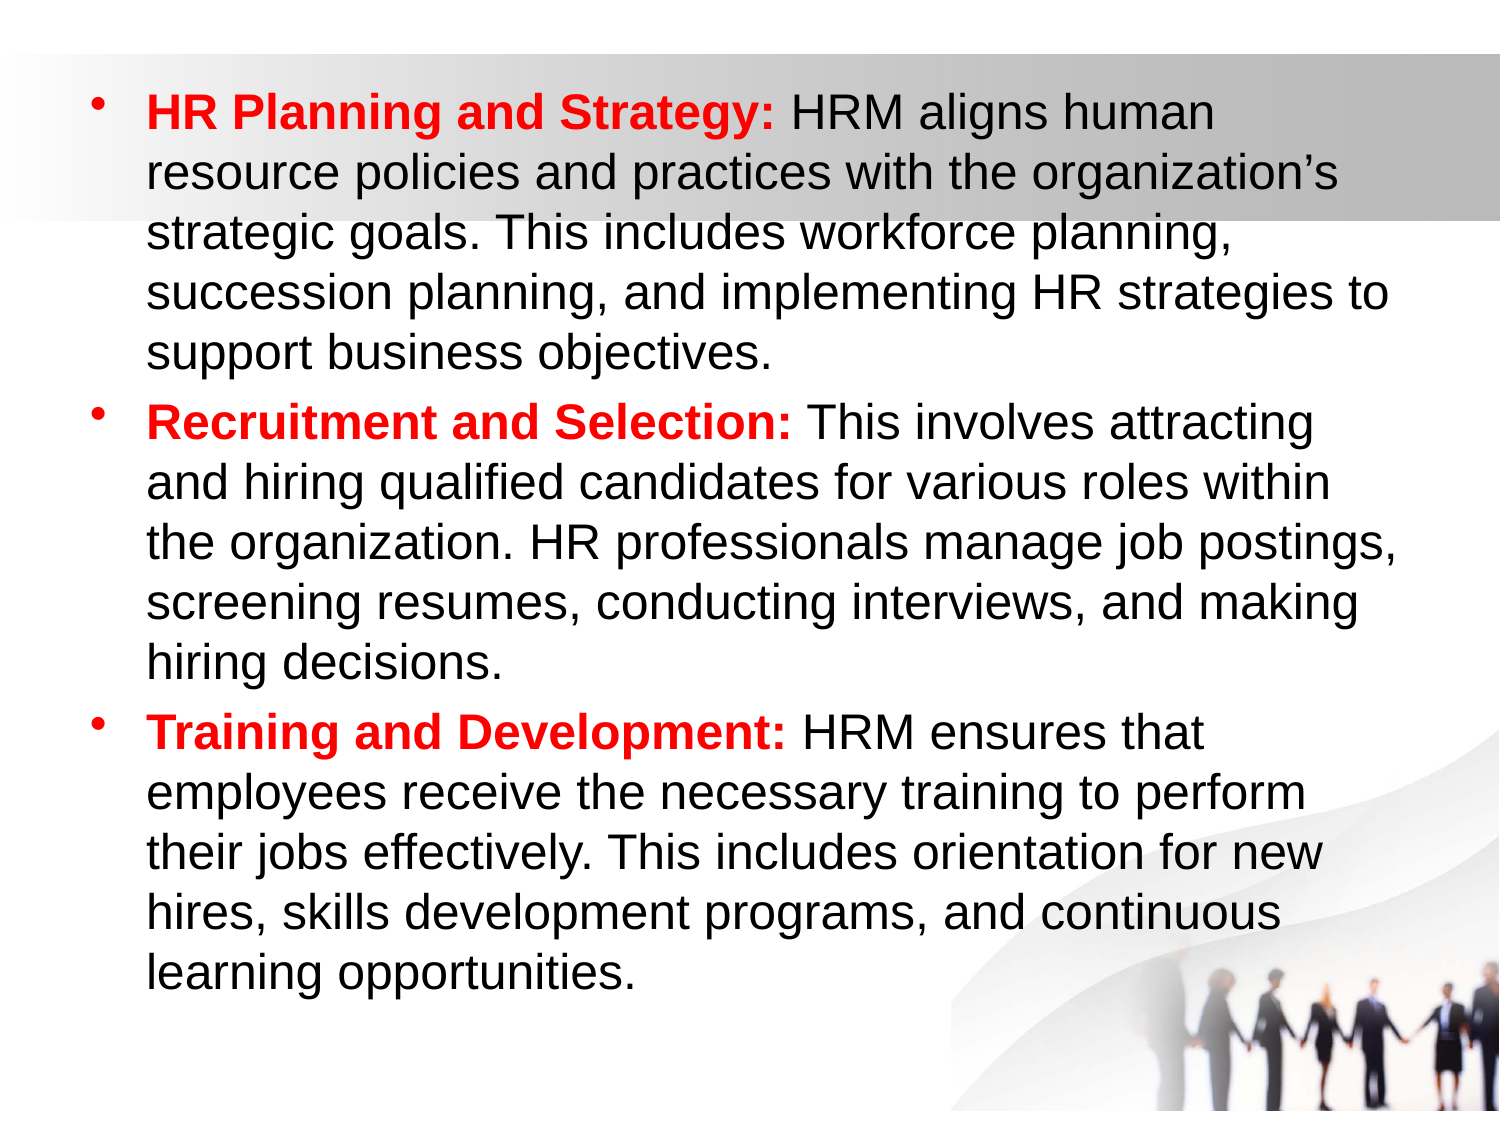

HR Planning and Strategy: HRM aligns human resource policies and practices with the organization’s strategic goals. This includes workforce planning, succession planning, and implementing HR strategies to support business objectives.
Recruitment and Selection: This involves attracting and hiring qualified candidates for various roles within the organization. HR professionals manage job postings, screening resumes, conducting interviews, and making hiring decisions.
Training and Development: HRM ensures that employees receive the necessary training to perform their jobs effectively. This includes orientation for new hires, skills development programs, and continuous learning opportunities.